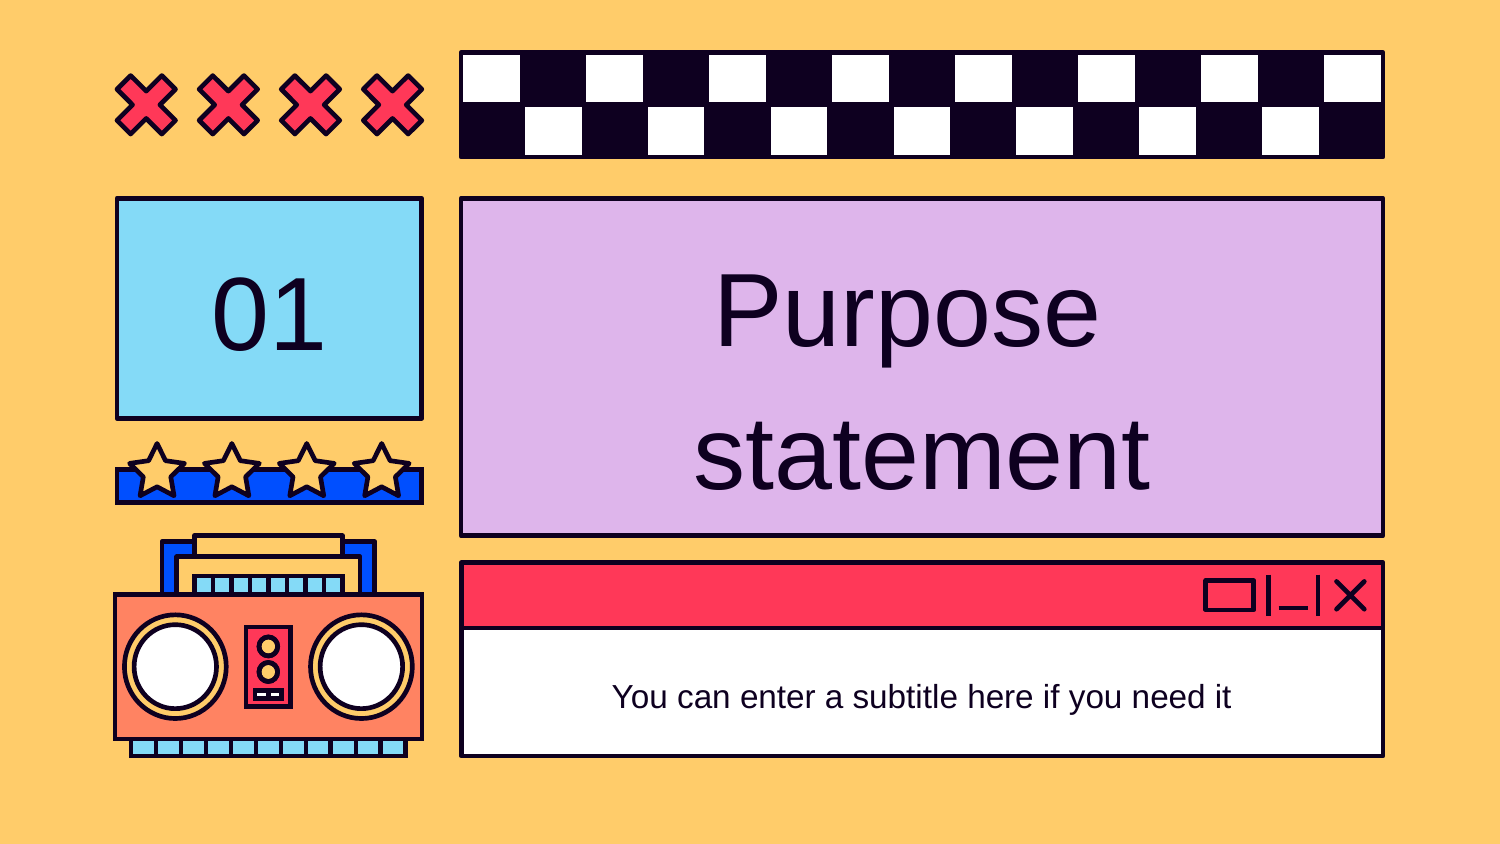

01
# Purpose
statement

You can enter a subtitle here if you need it